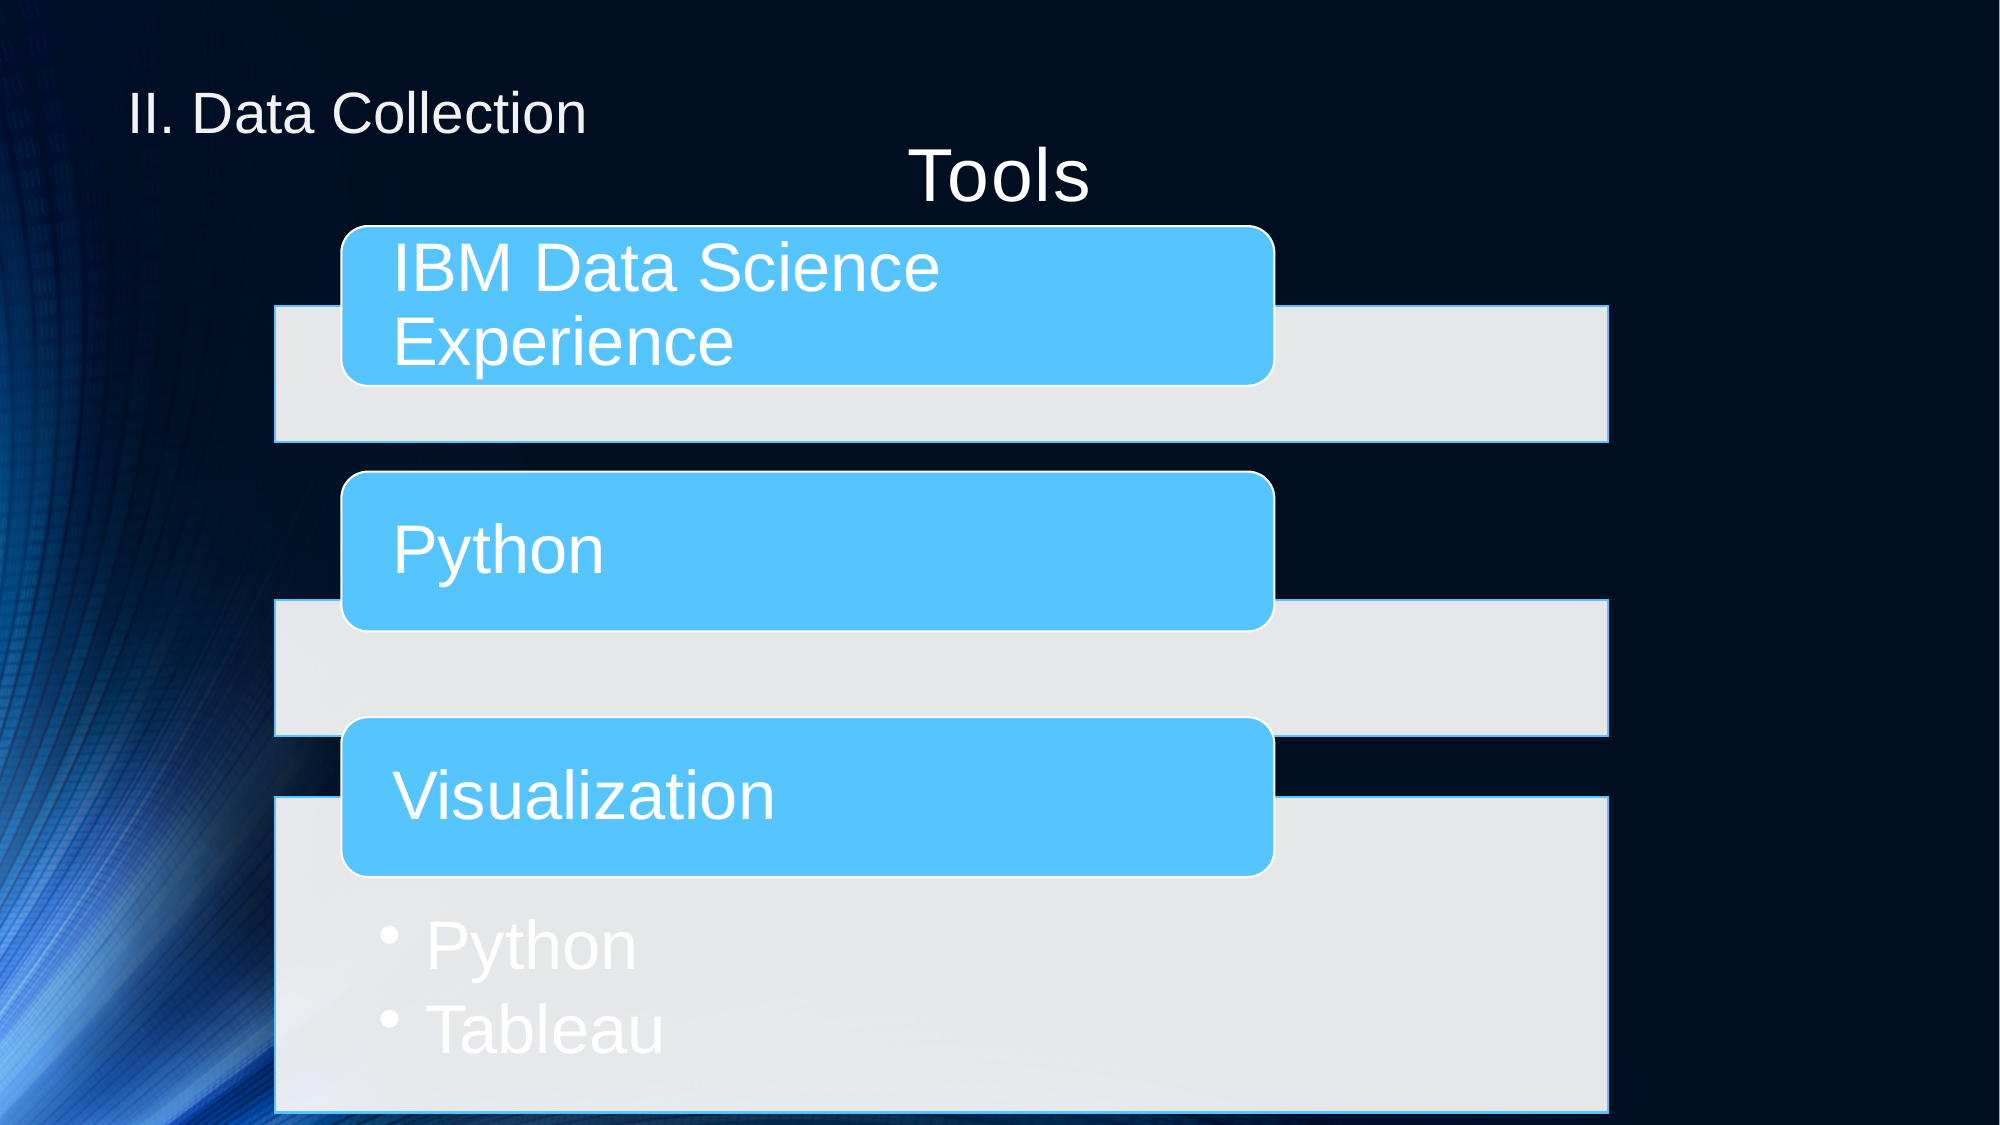

# Tools
II. Data Collection
IBM Data Science Experience
Python
Python
Tableau
Visualization